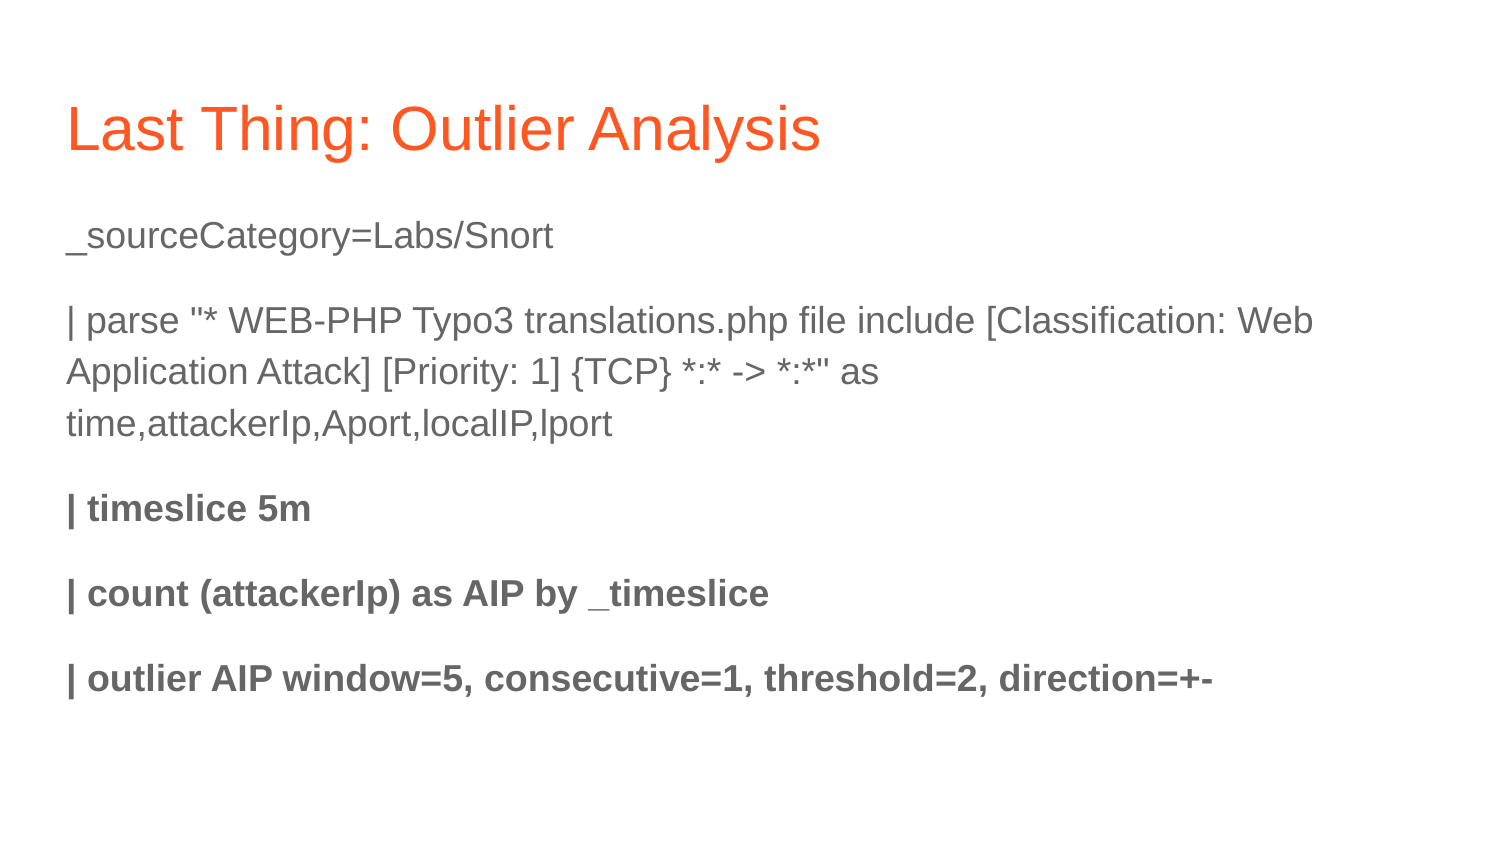

# Last Thing: Outlier Analysis
_sourceCategory=Labs/Snort
| parse "* WEB-PHP Typo3 translations.php file include [Classification: Web Application Attack] [Priority: 1] {TCP} *:* -> *:*" as time,attackerIp,Aport,localIP,lport
| timeslice 5m
| count (attackerIp) as AIP by _timeslice
| outlier AIP window=5, consecutive=1, threshold=2, direction=+-